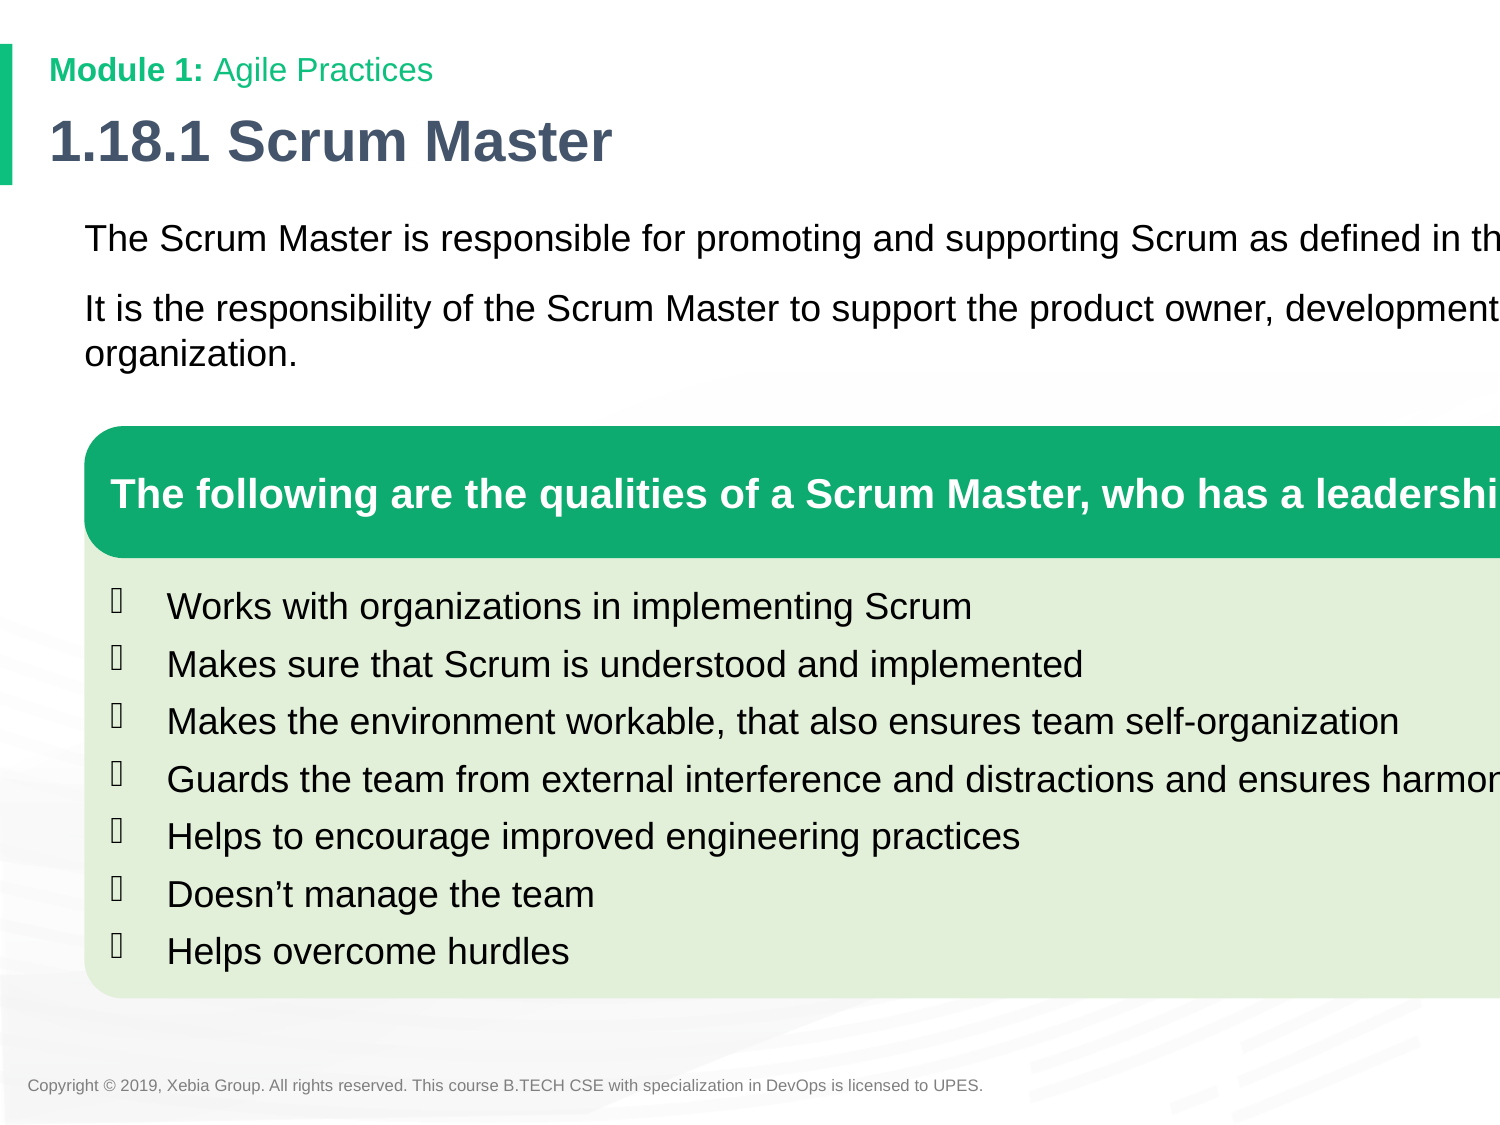

# 1.18.1 Scrum Master
The Scrum Master is responsible for promoting and supporting Scrum as defined in the Scrum Guide.
It is the responsibility of the Scrum Master to support the product owner, development team and the organization.
The following are the qualities of a Scrum Master, who has a leadership role:
Works with organizations in implementing Scrum
Makes sure that Scrum is understood and implemented
Makes the environment workable, that also ensures team self-organization
Guards the team from external interference and distractions and ensures harmony
Helps to encourage improved engineering practices
Doesn’t manage the team
Helps overcome hurdles